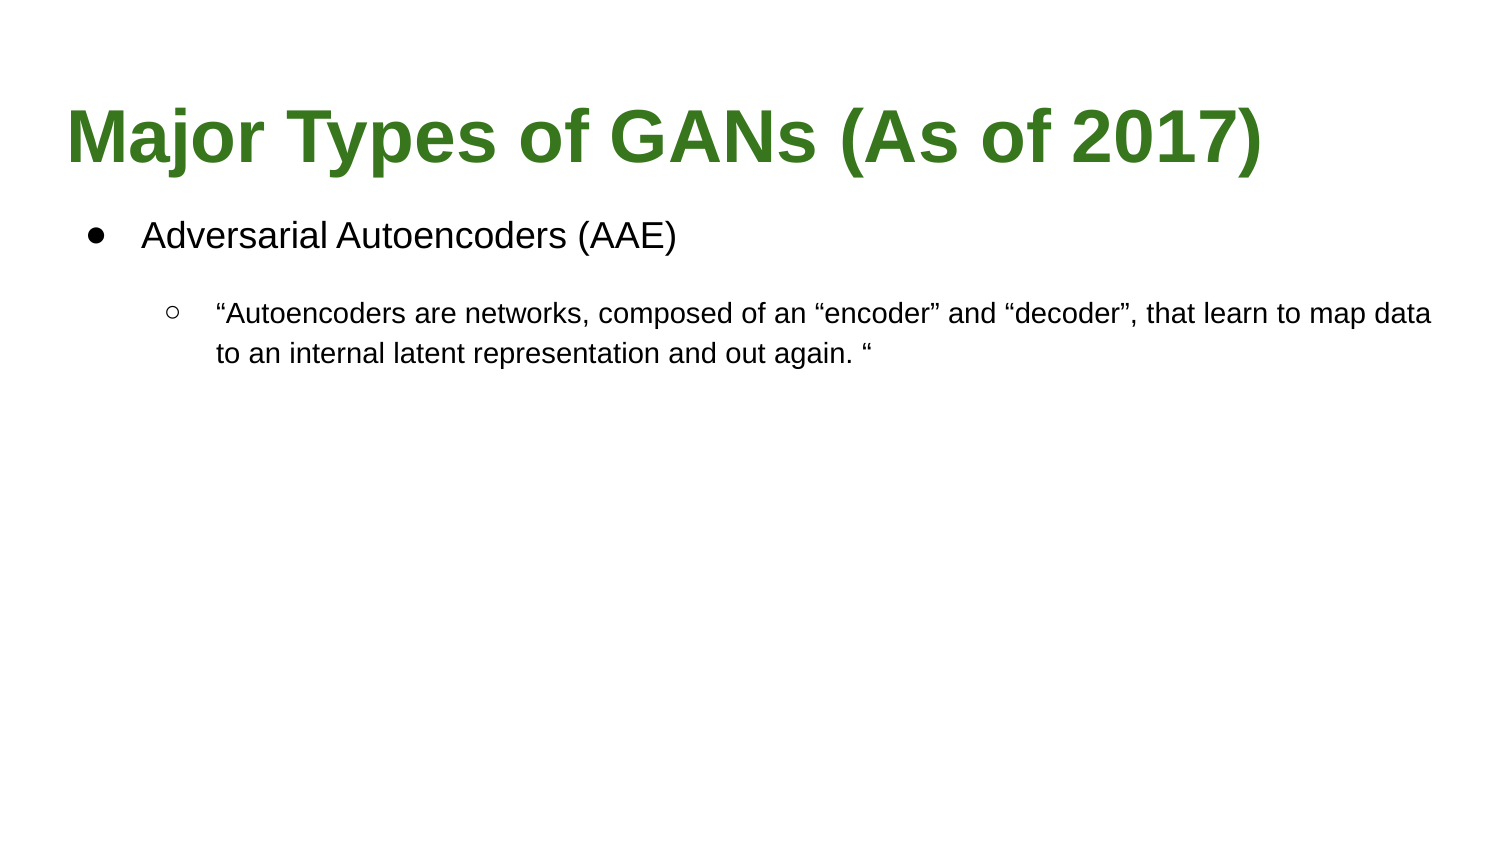

# Major Types of GANs (As of 2017)
Adversarial Autoencoders (AAE)
“Autoencoders are networks, composed of an “encoder” and “decoder”, that learn to map data to an internal latent representation and out again. “